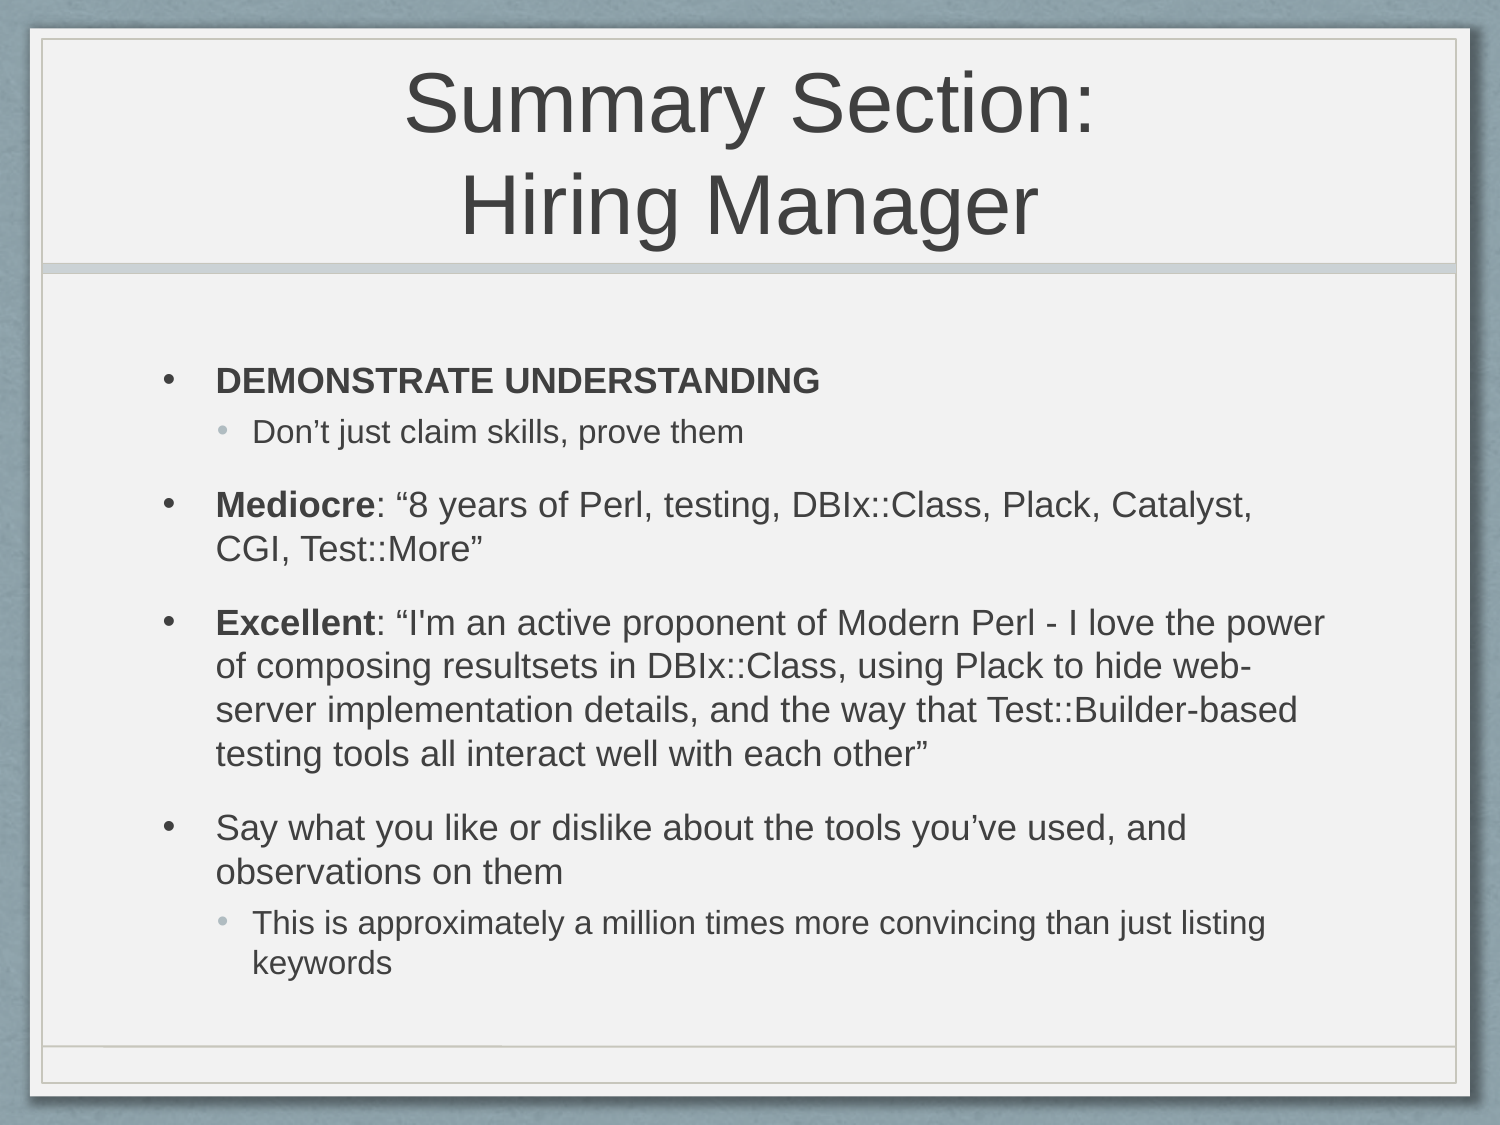

# Summary Section: Hiring Manager
DEMONSTRATE UNDERSTANDING
Don’t just claim skills, prove them
Mediocre: “8 years of Perl, testing, DBIx::Class, Plack, Catalyst, CGI, Test::More”
Excellent: “I'm an active proponent of Modern Perl - I love the power of composing resultsets in DBIx::Class, using Plack to hide web-server implementation details, and the way that Test::Builder-based testing tools all interact well with each other”
Say what you like or dislike about the tools you’ve used, and observations on them
This is approximately a million times more convincing than just listing keywords